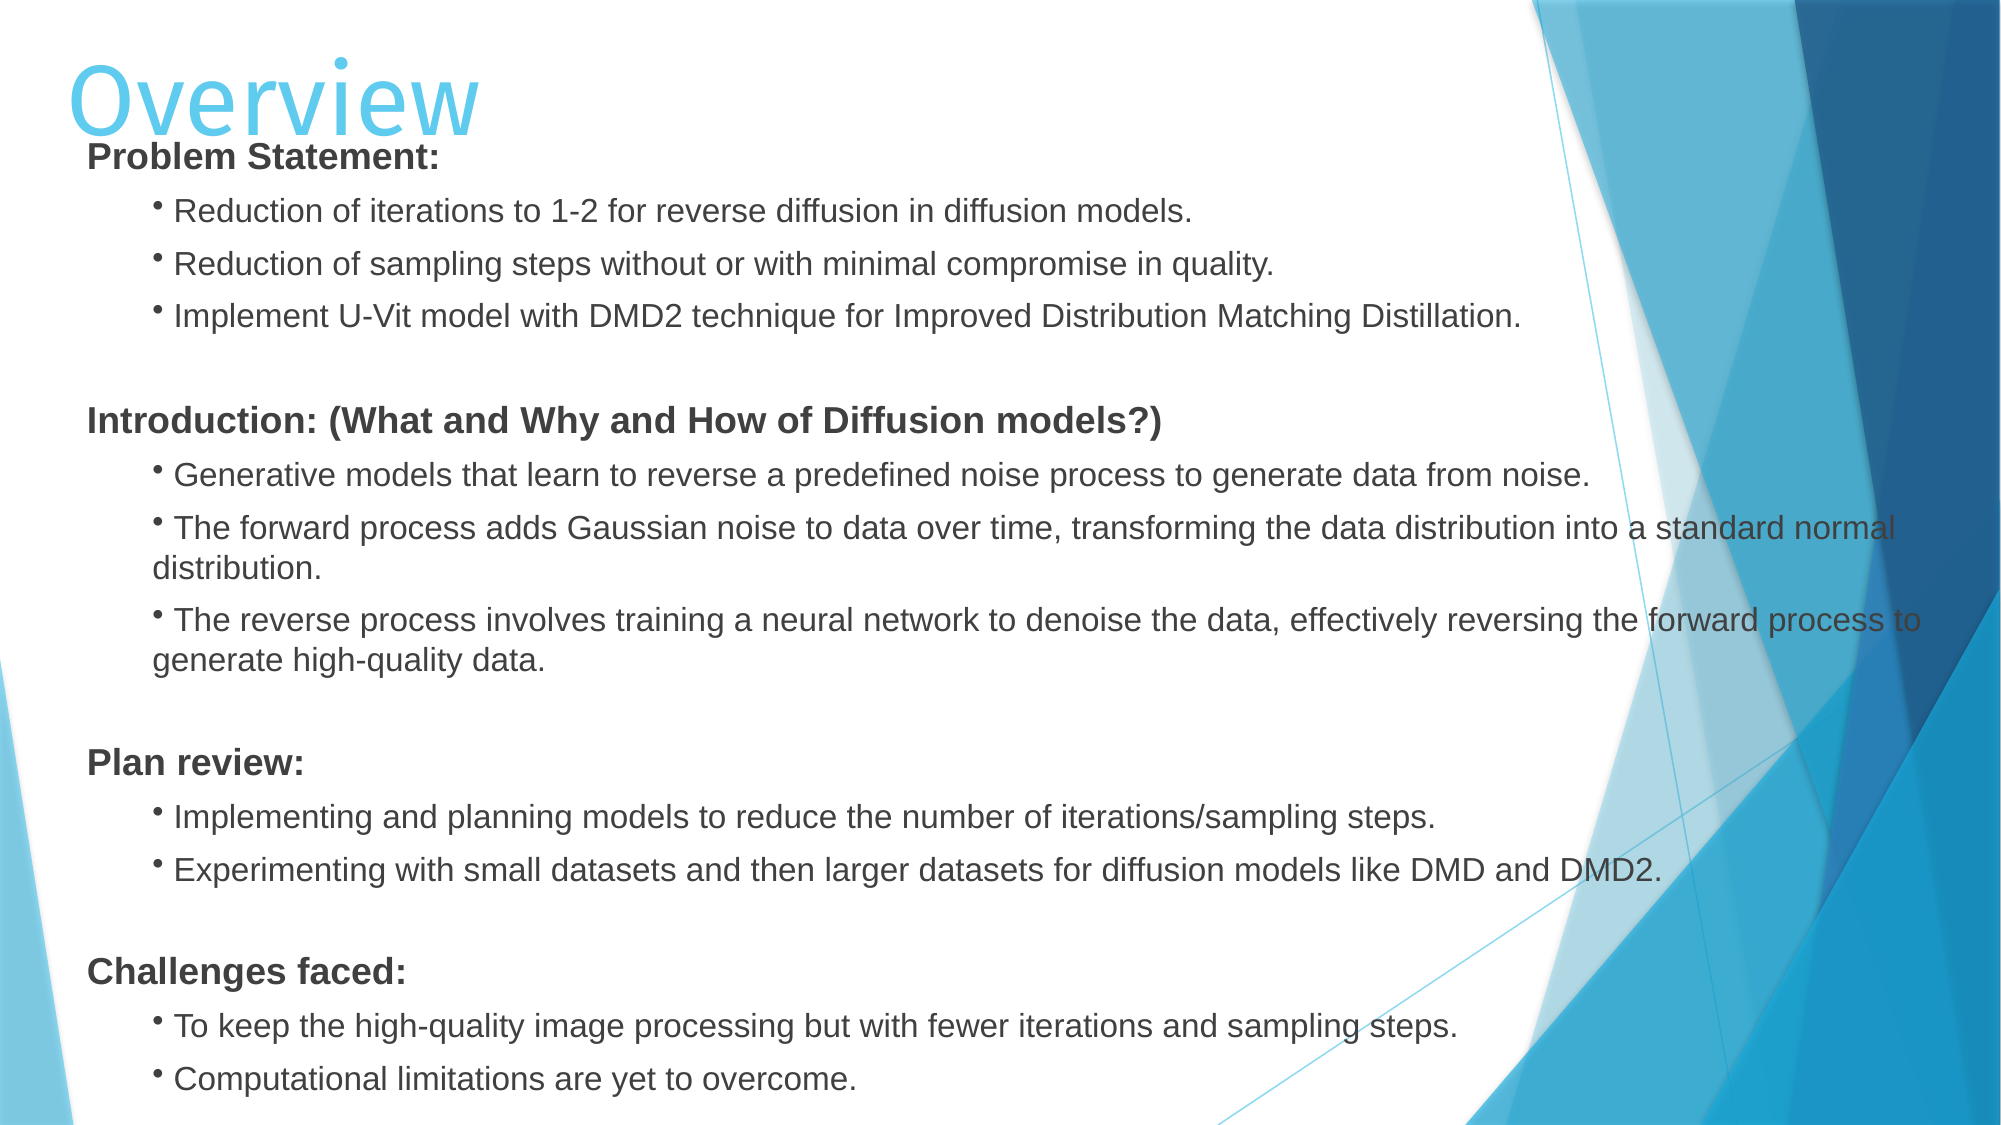

# Overview
Problem Statement:
 Reduction of iterations to 1-2 for reverse diffusion in diffusion models.
 Reduction of sampling steps without or with minimal compromise in quality.
 Implement U-Vit model with DMD2 technique for Improved Distribution Matching Distillation.

Introduction: (What and Why and How of Diffusion models?)
 Generative models that learn to reverse a predefined noise process to generate data from noise.
 The forward process adds Gaussian noise to data over time, transforming the data distribution into a standard normal distribution.
 The reverse process involves training a neural network to denoise the data, effectively reversing the forward process to generate high-quality data.

Plan review:
 Implementing and planning models to reduce the number of iterations/sampling steps.
 Experimenting with small datasets and then larger datasets for diffusion models like DMD and DMD2.

Challenges faced:
 To keep the high-quality image processing but with fewer iterations and sampling steps.
 Computational limitations are yet to overcome.